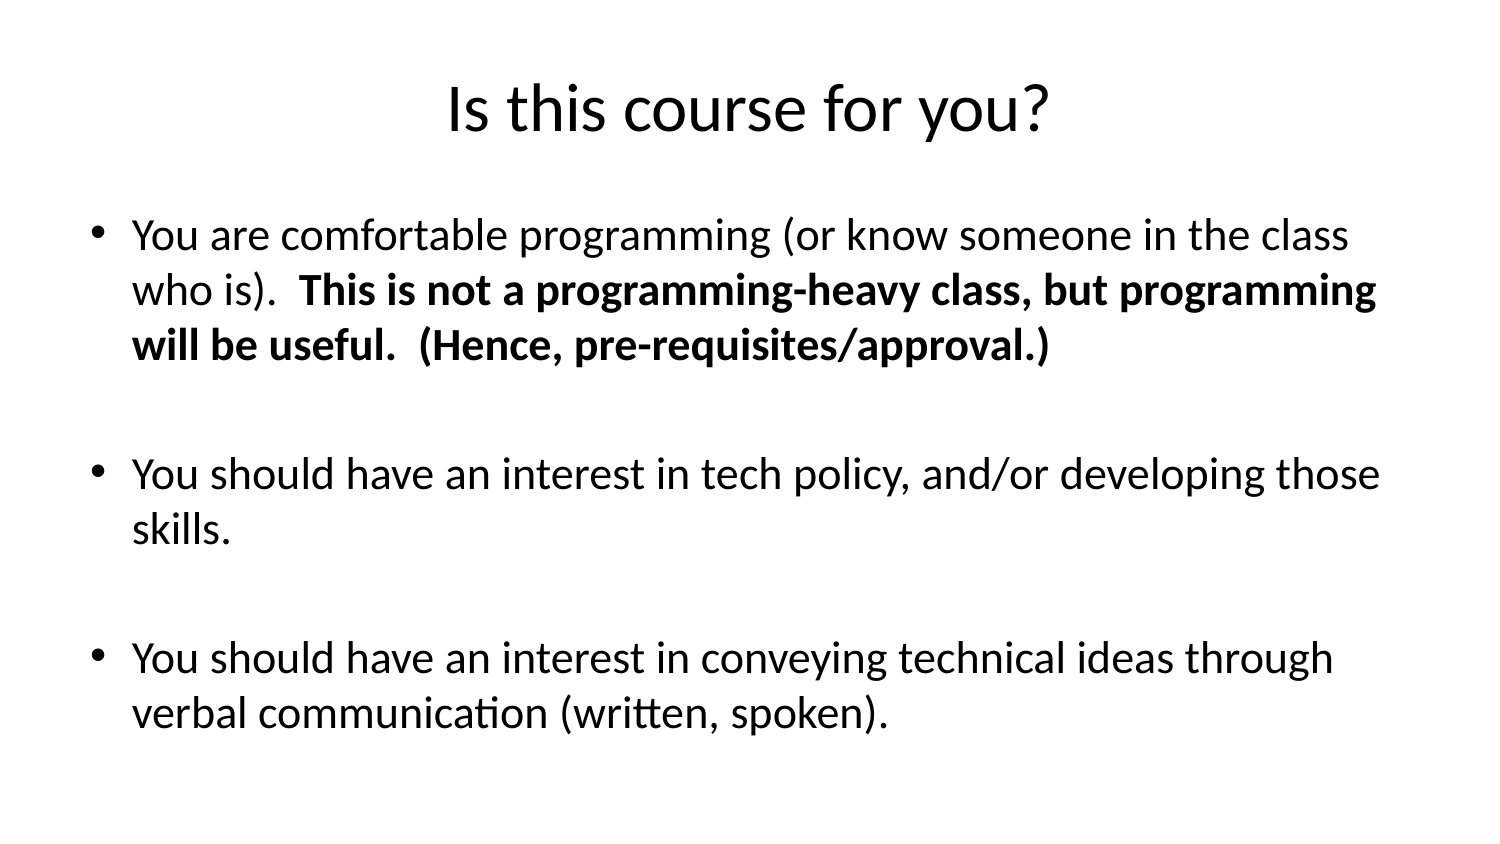

# Is this course for you?
You are comfortable programming (or know someone in the class who is).  This is not a programming-heavy class, but programming will be useful.  (Hence, pre-requisites/approval.)

You should have an interest in tech policy, and/or developing those skills.

You should have an interest in conveying technical ideas through verbal communication (written, spoken).